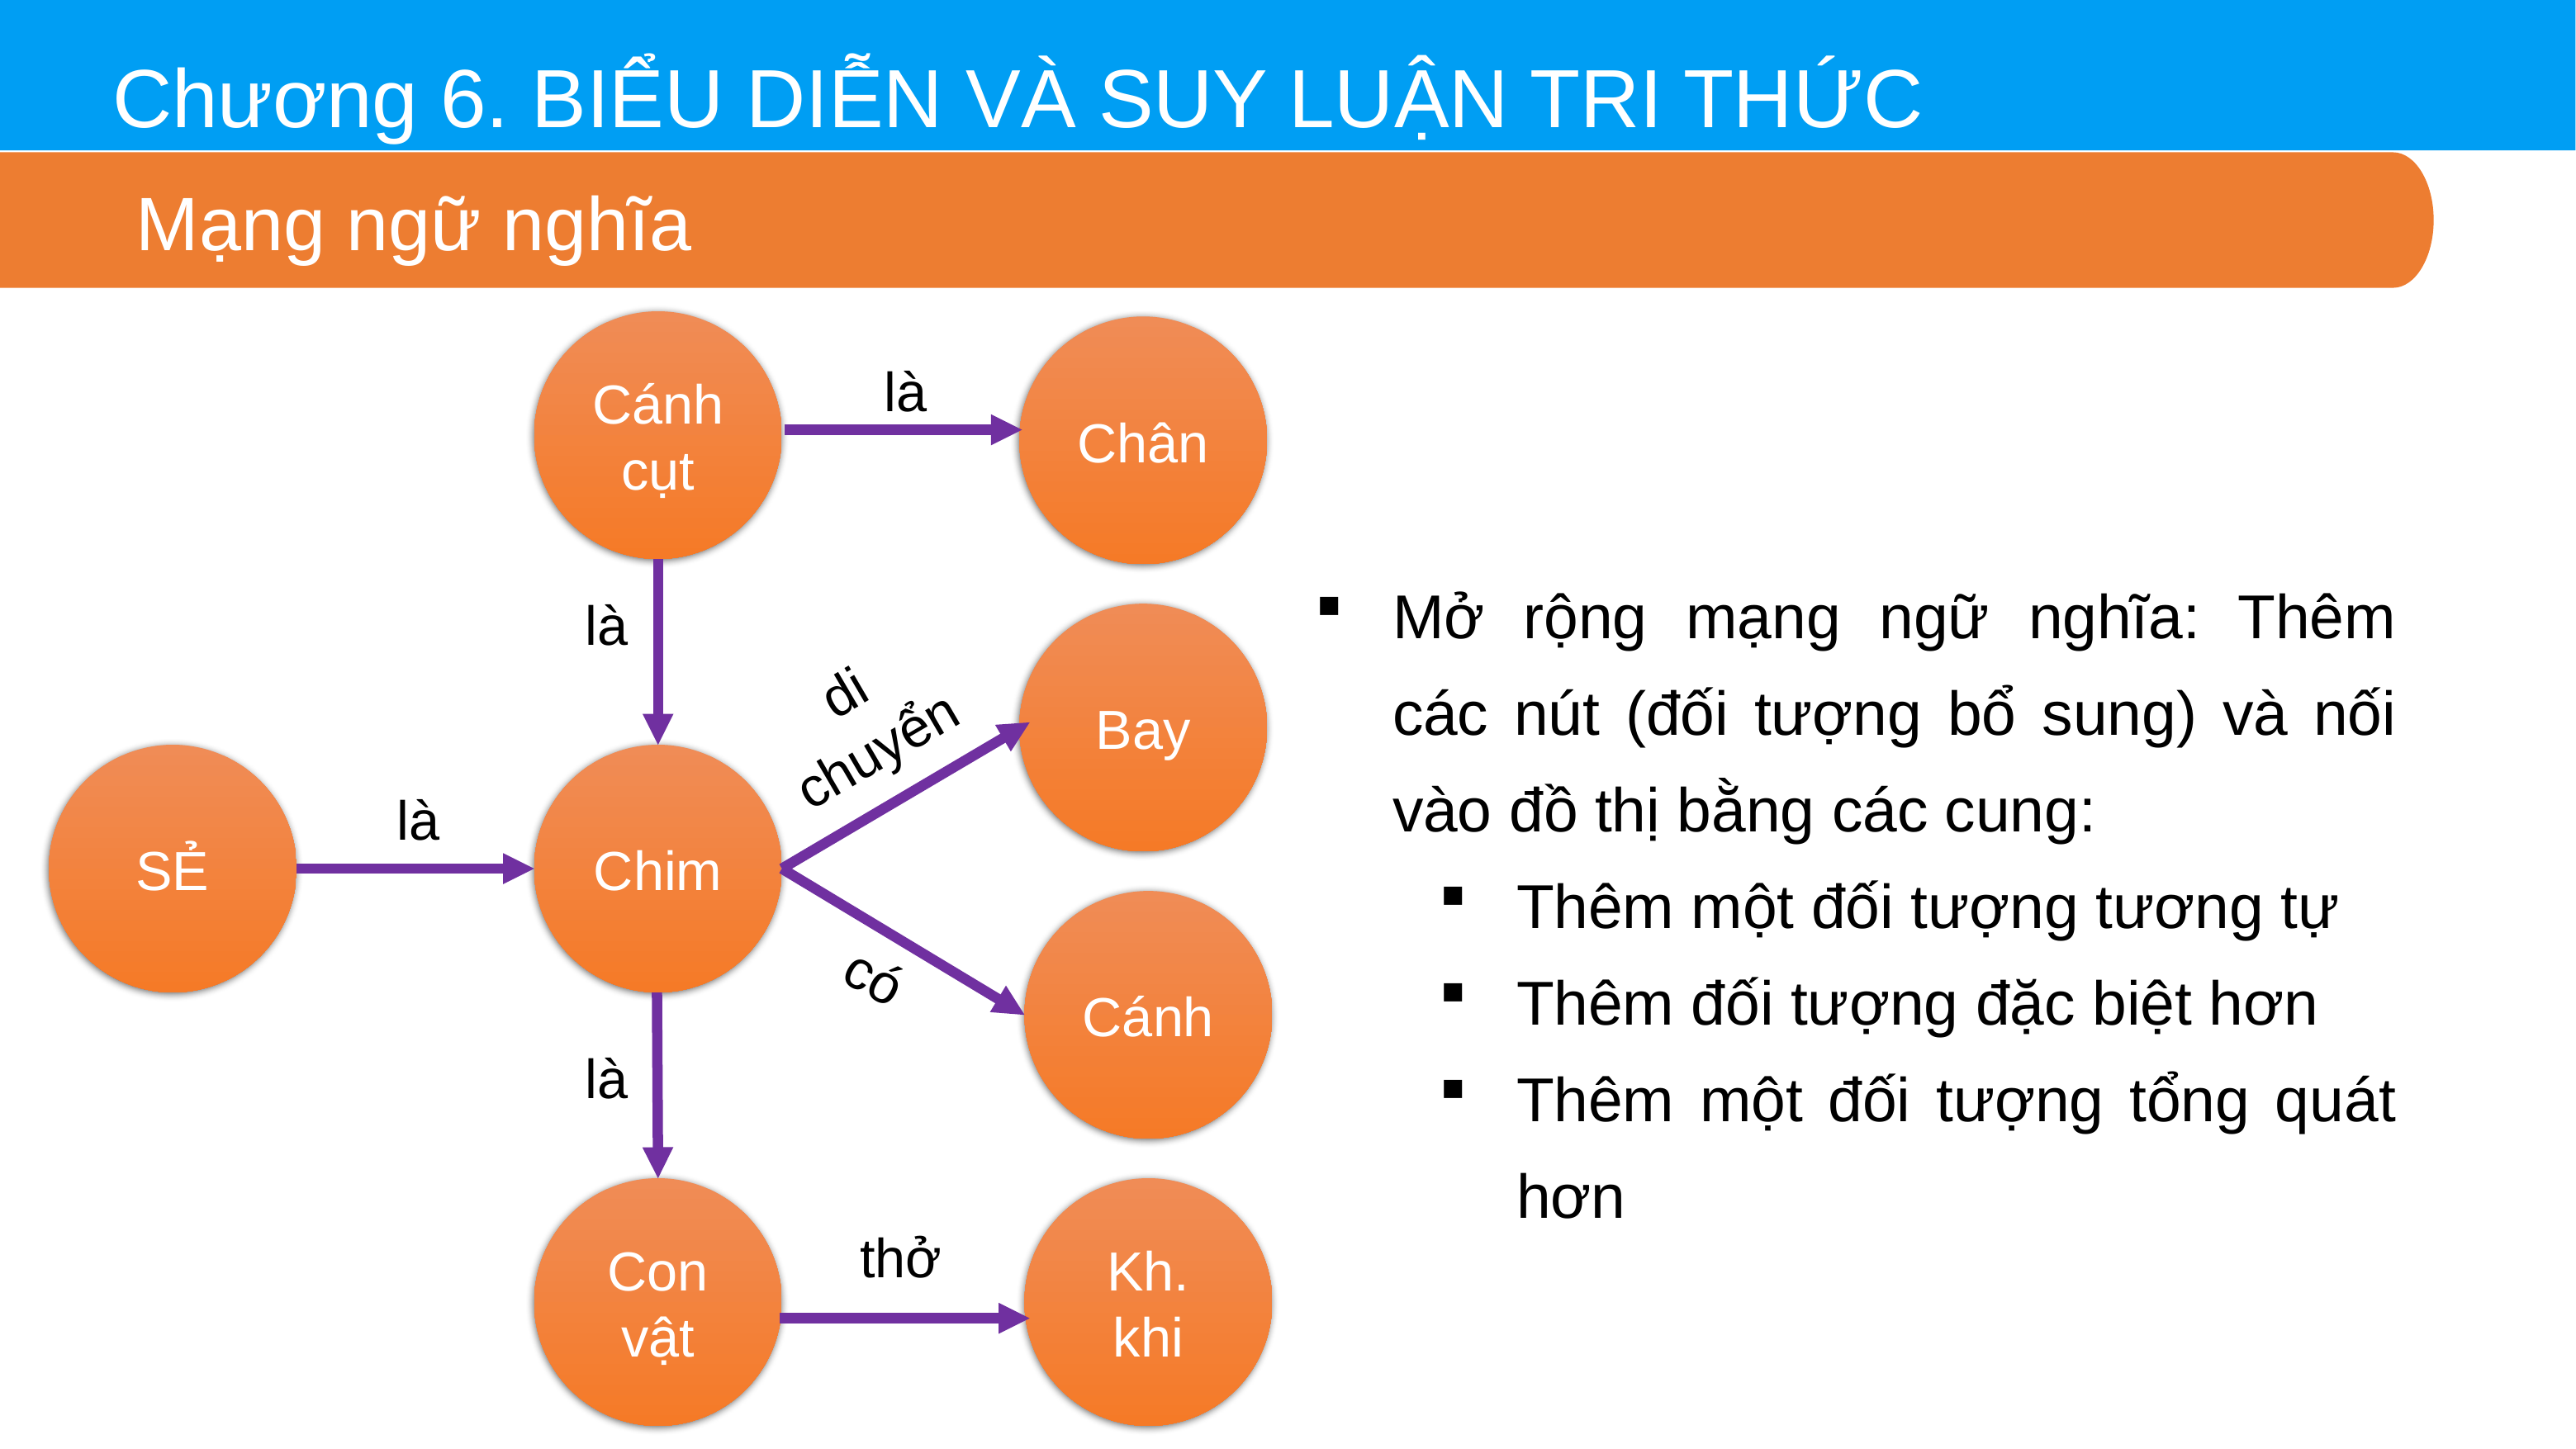

Chương 6. BIỂU DIỄN VÀ SUY LUẬN TRI THỨC
Mạng ngữ nghĩa
Cánh cụt
Chân
là
là
Bay
di chuyển
SẺ
Chim
là
Cánh
có
là
Con vật
Kh. khi
thở
Mở rộng mạng ngữ nghĩa: Thêm các nút (đối tượng bổ sung) và nối vào đồ thị bằng các cung:
Thêm một đối tượng tương tự
Thêm đối tượng đặc biệt hơn
Thêm một đối tượng tổng quát hơn